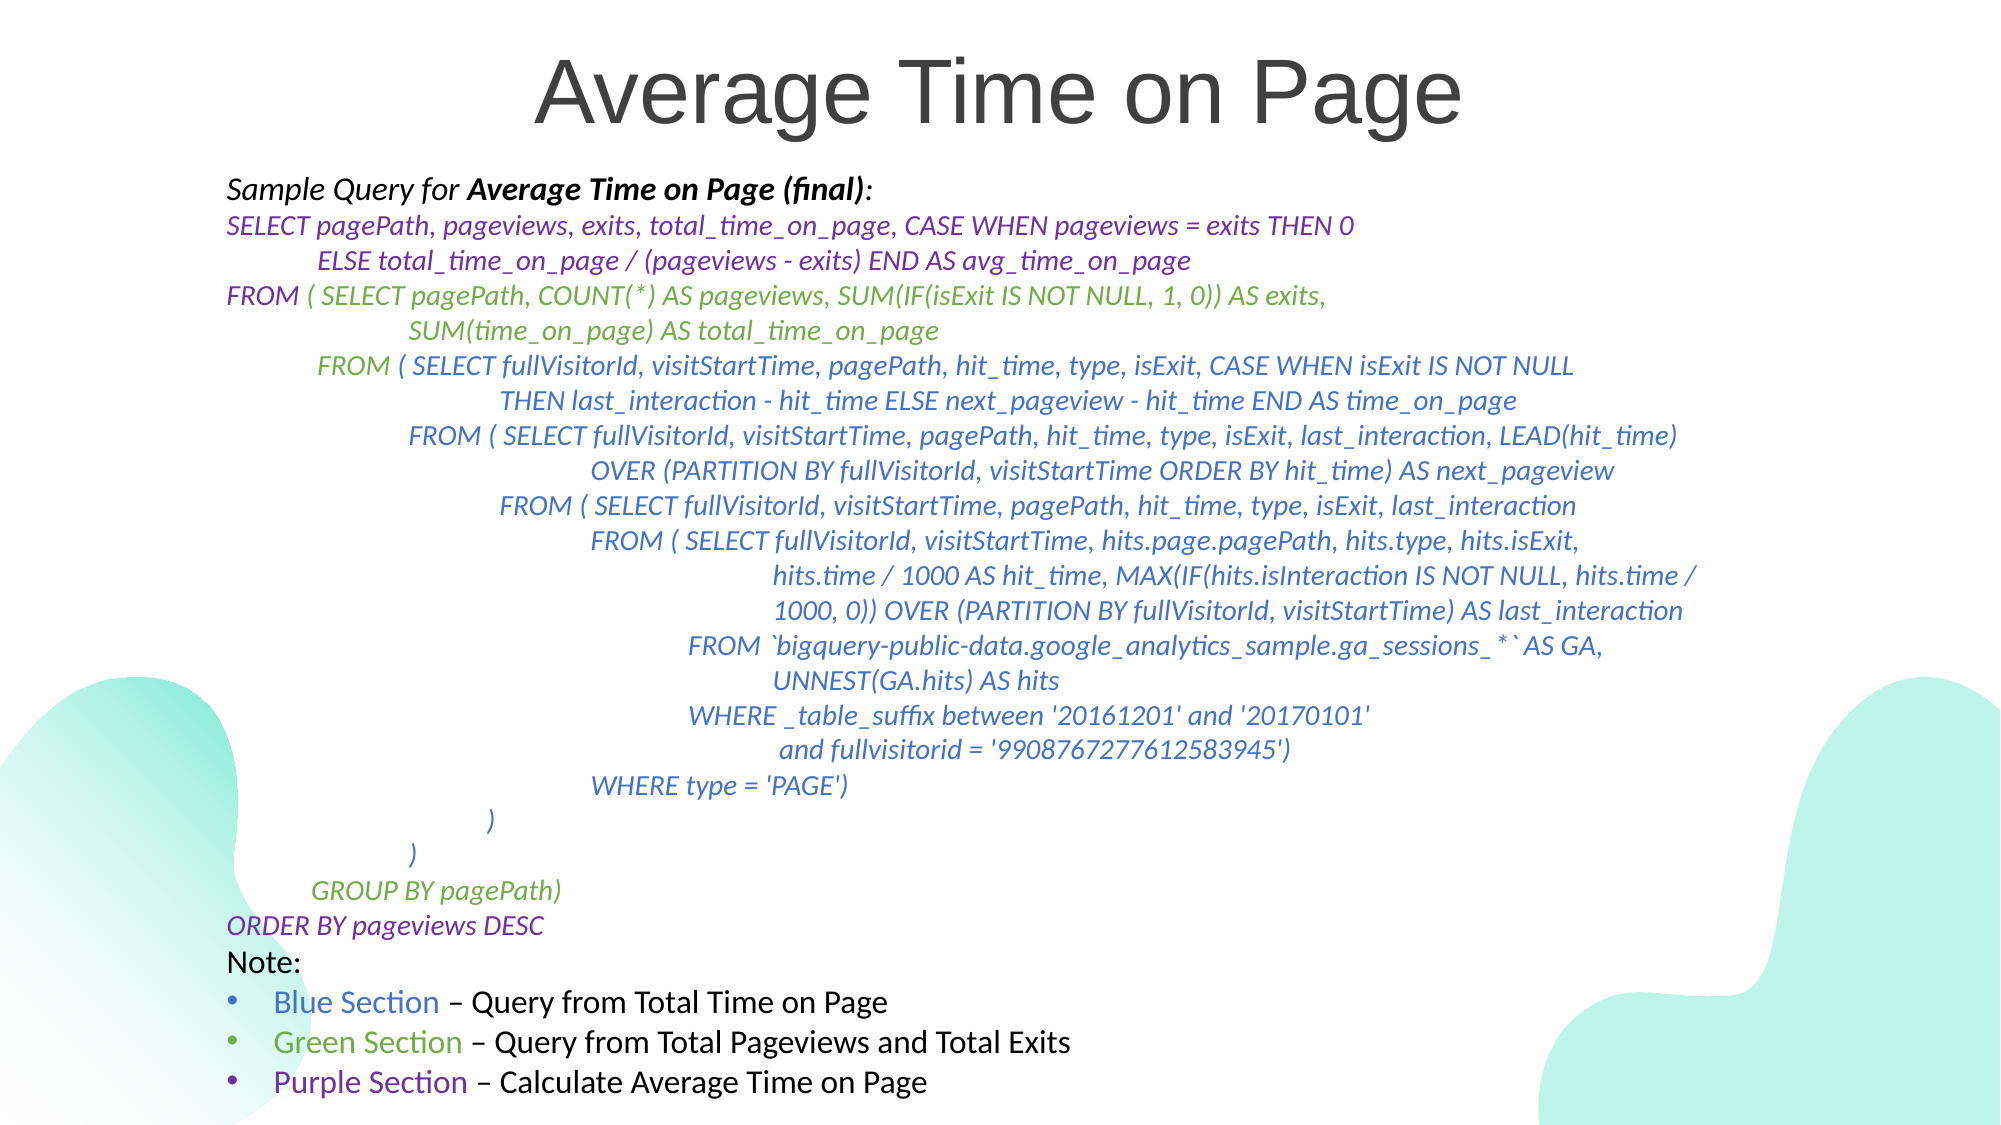

# Average Time on Page
Sample Query for Average Time on Page (final):
SELECT pagePath, pageviews, exits, total_time_on_page, CASE WHEN pageviews = exits THEN 0
              ELSE total_time_on_page / (pageviews - exits) END AS avg_time_on_page
FROM ( SELECT pagePath, COUNT(*) AS pageviews, SUM(IF(isExit IS NOT NULL, 1, 0)) AS exits,
                            SUM(time_on_page) AS total_time_on_page
              FROM ( SELECT fullVisitorId, visitStartTime, pagePath, hit_time, type, isExit, CASE WHEN isExit IS NOT NULL
                                          THEN last_interaction - hit_time ELSE next_pageview - hit_time END AS time_on_page
                            FROM ( SELECT fullVisitorId, visitStartTime, pagePath, hit_time, type, isExit, last_interaction, LEAD(hit_time)
                                                        OVER (PARTITION BY fullVisitorId, visitStartTime ORDER BY hit_time) AS next_pageview
                                          FROM ( SELECT fullVisitorId, visitStartTime, pagePath, hit_time, type, isExit, last_interaction
                                                        FROM ( SELECT fullVisitorId, visitStartTime, hits.page.pagePath, hits.type, hits.isExit,
                                                                                    hits.time / 1000 AS hit_time, MAX(IF(hits.isInteraction IS NOT NULL, hits.time /
                                                                                    1000, 0)) OVER (PARTITION BY fullVisitorId, visitStartTime) AS last_interaction
                                                                       FROM `bigquery-public-data.google_analytics_sample.ga_sessions_*` AS GA,
                                                                                    UNNEST(GA.hits) AS hits
                                                                       WHERE _table_suffix between '20161201' and '20170101'
                                                                                     and fullvisitorid = '9908767277612583945')
                                                        WHERE type = 'PAGE')
                                        )
                            )
             GROUP BY pagePath)
ORDER BY pageviews DESC
Note:
Blue Section – Query from Total Time on Page
Green Section – Query from Total Pageviews and Total Exits
Purple Section – Calculate Average Time on Page